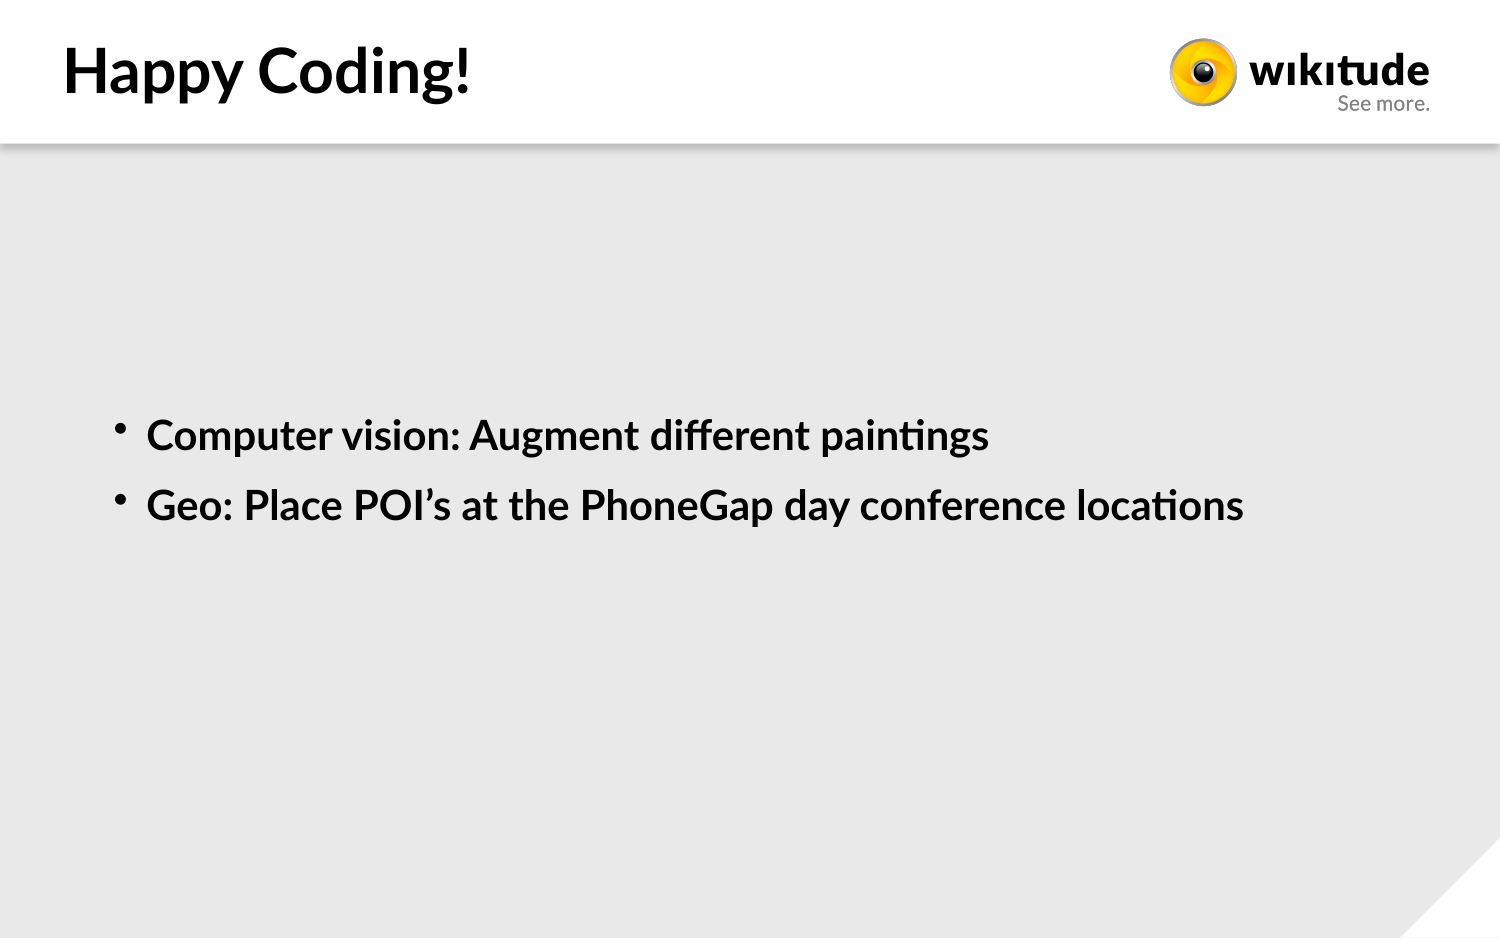

# Happy Coding!
Computer vision: Augment different paintings
Geo: Place POI’s at the PhoneGap day conference locations
25